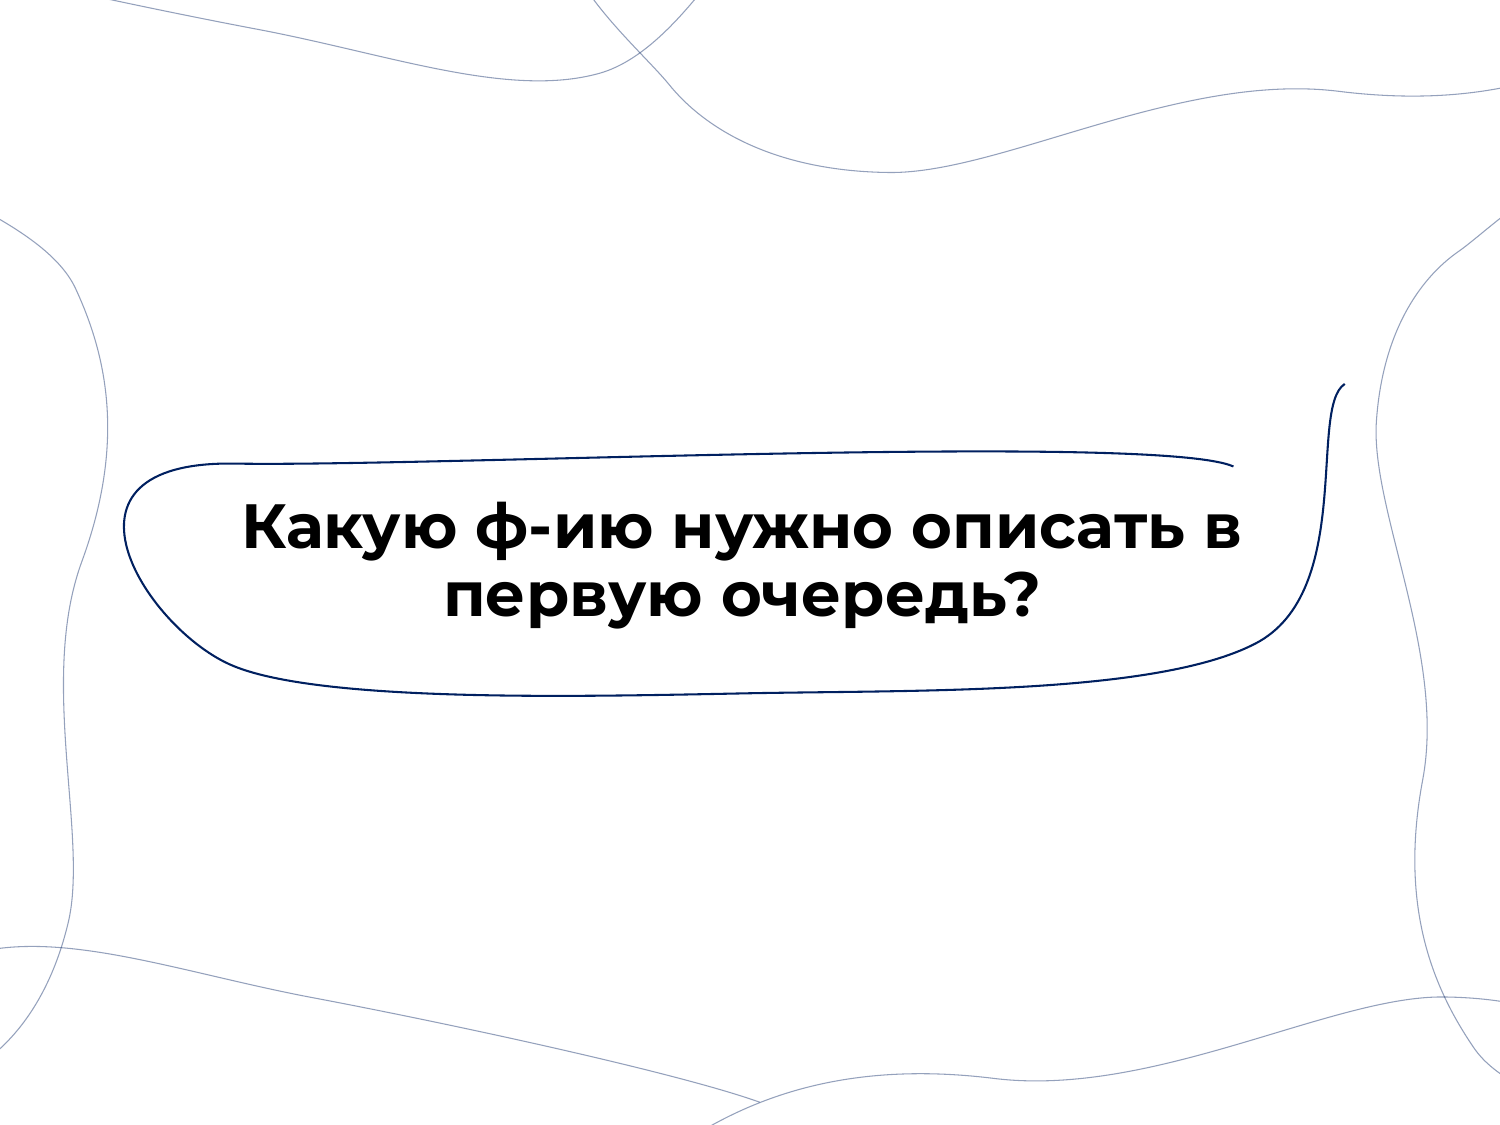

# Какую ф-ию нужно описать в первую очередь?